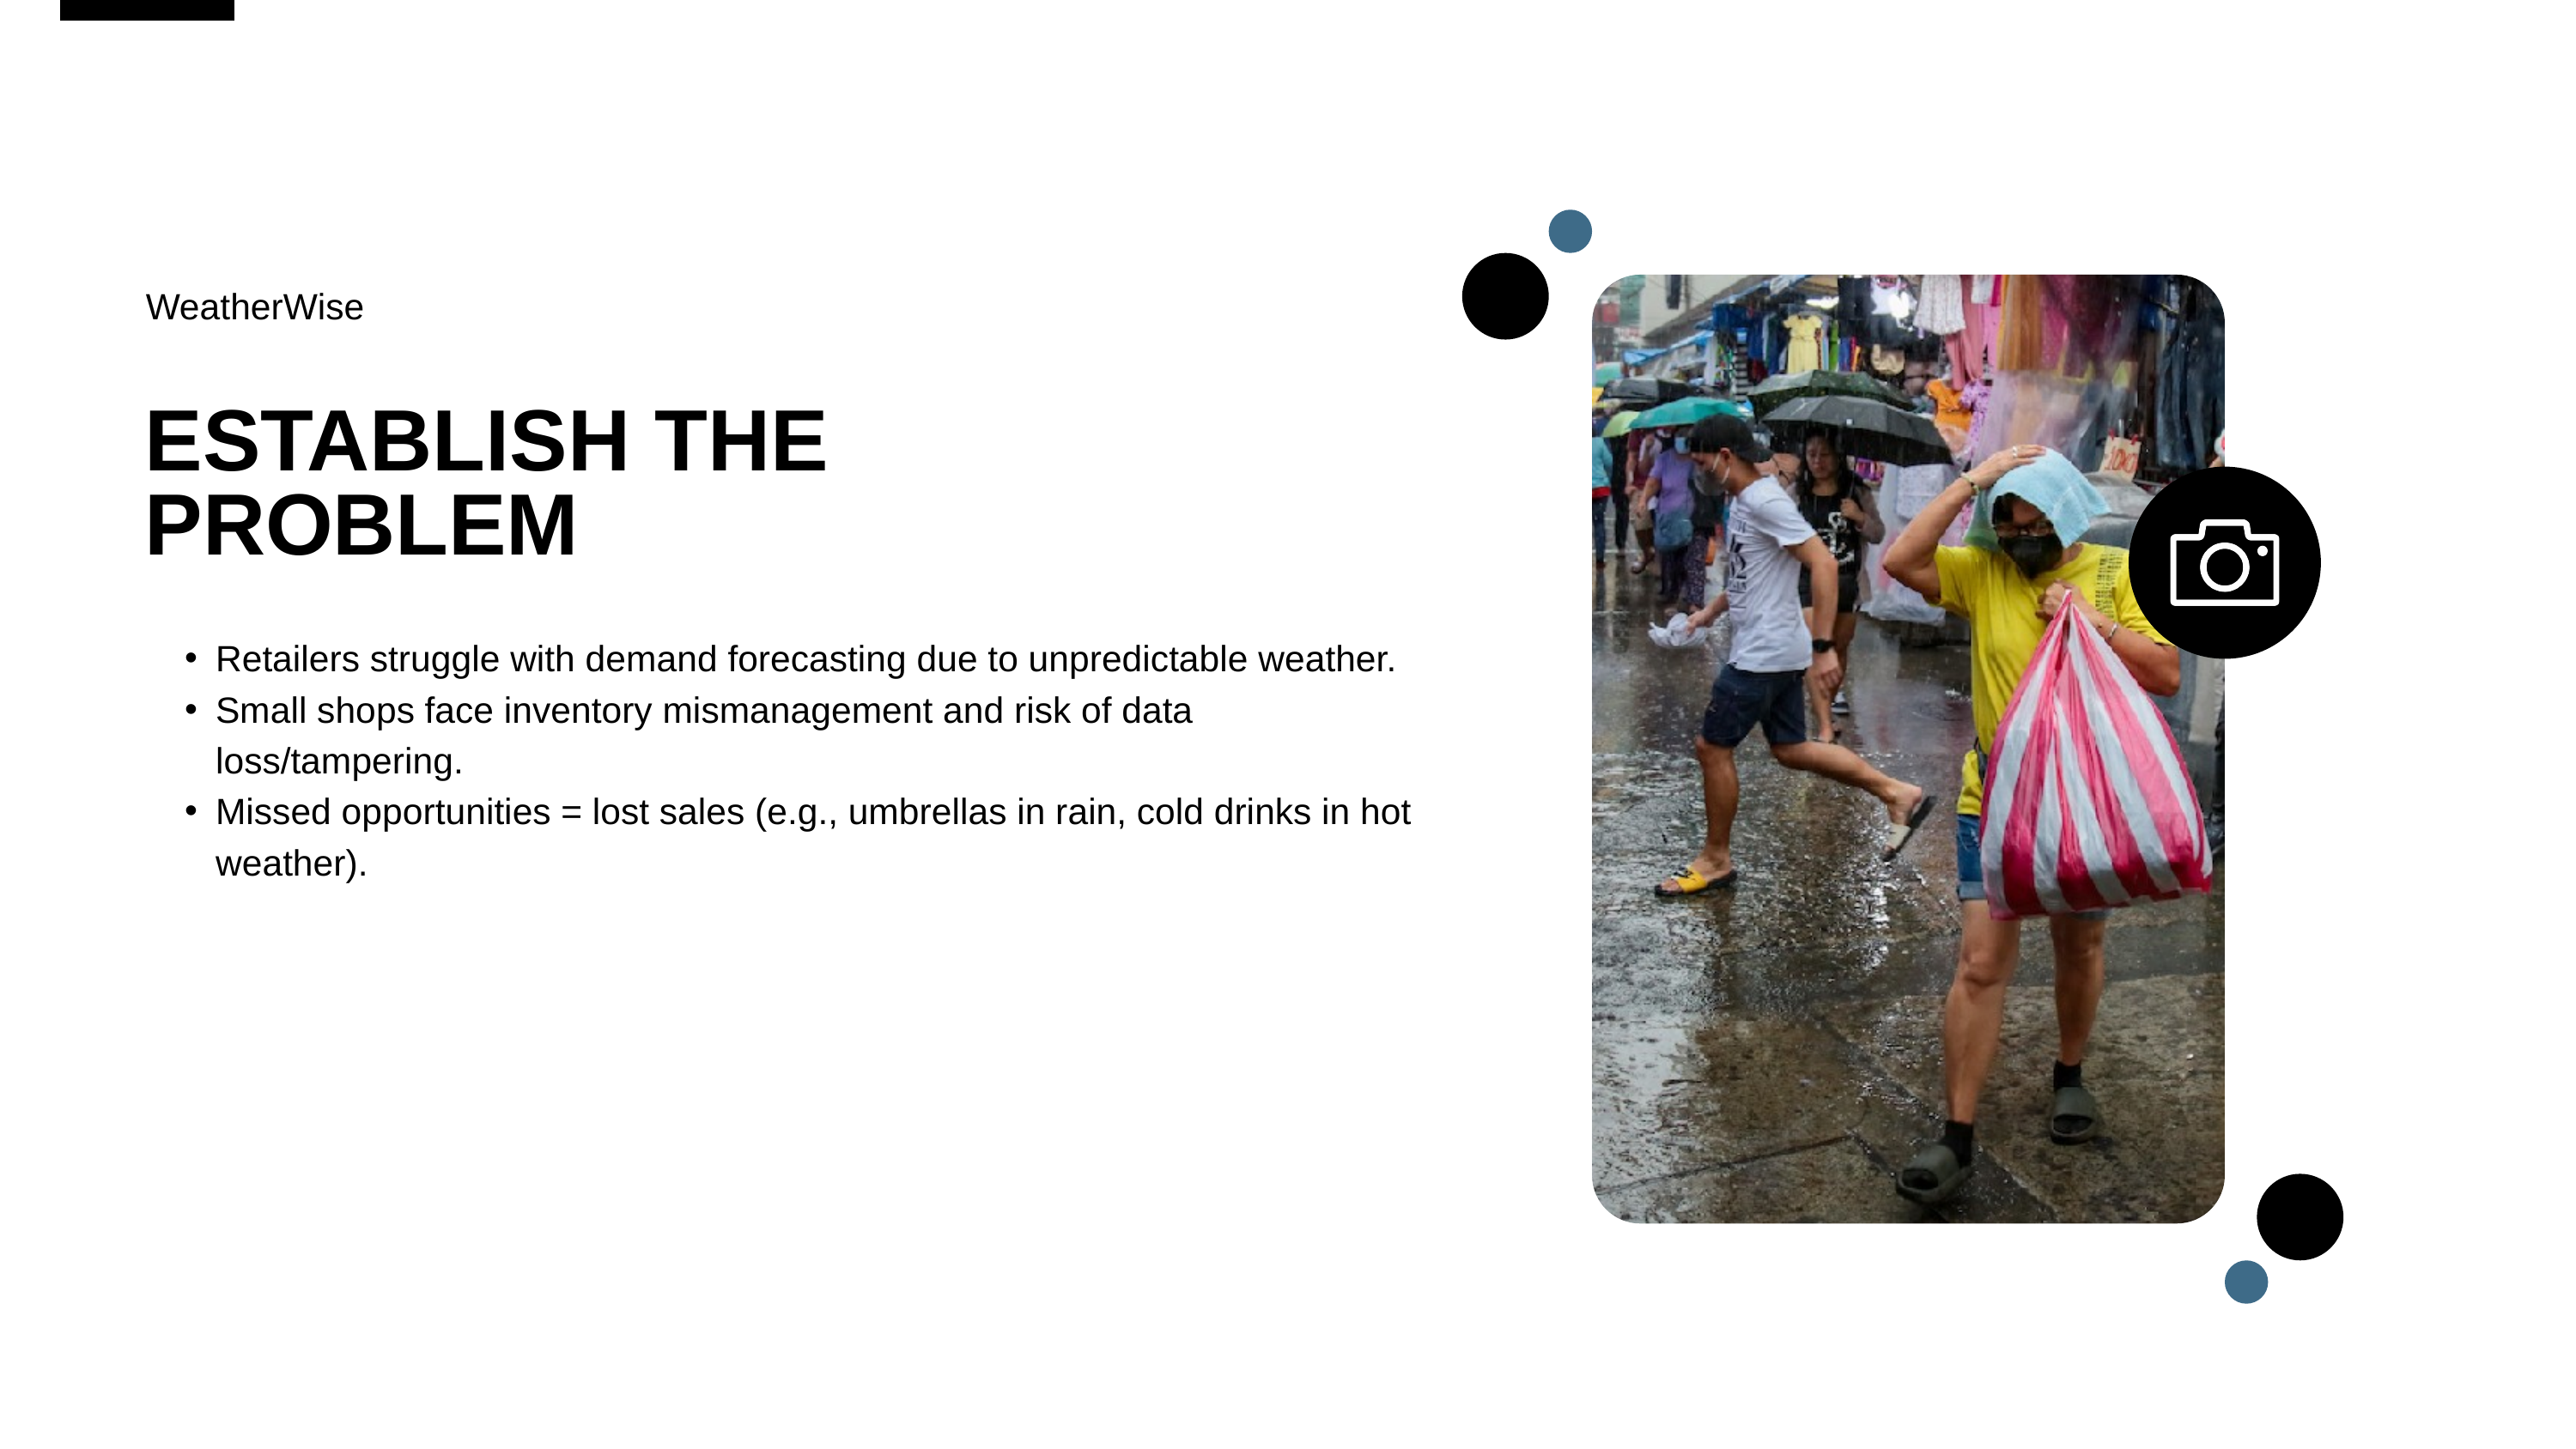

WeatherWise
ESTABLISH THE PROBLEM

Retailers struggle with demand forecasting due to unpredictable weather.
Small shops face inventory mismanagement and risk of data loss/tampering.
Missed opportunities = lost sales (e.g., umbrellas in rain, cold drinks in hot weather).